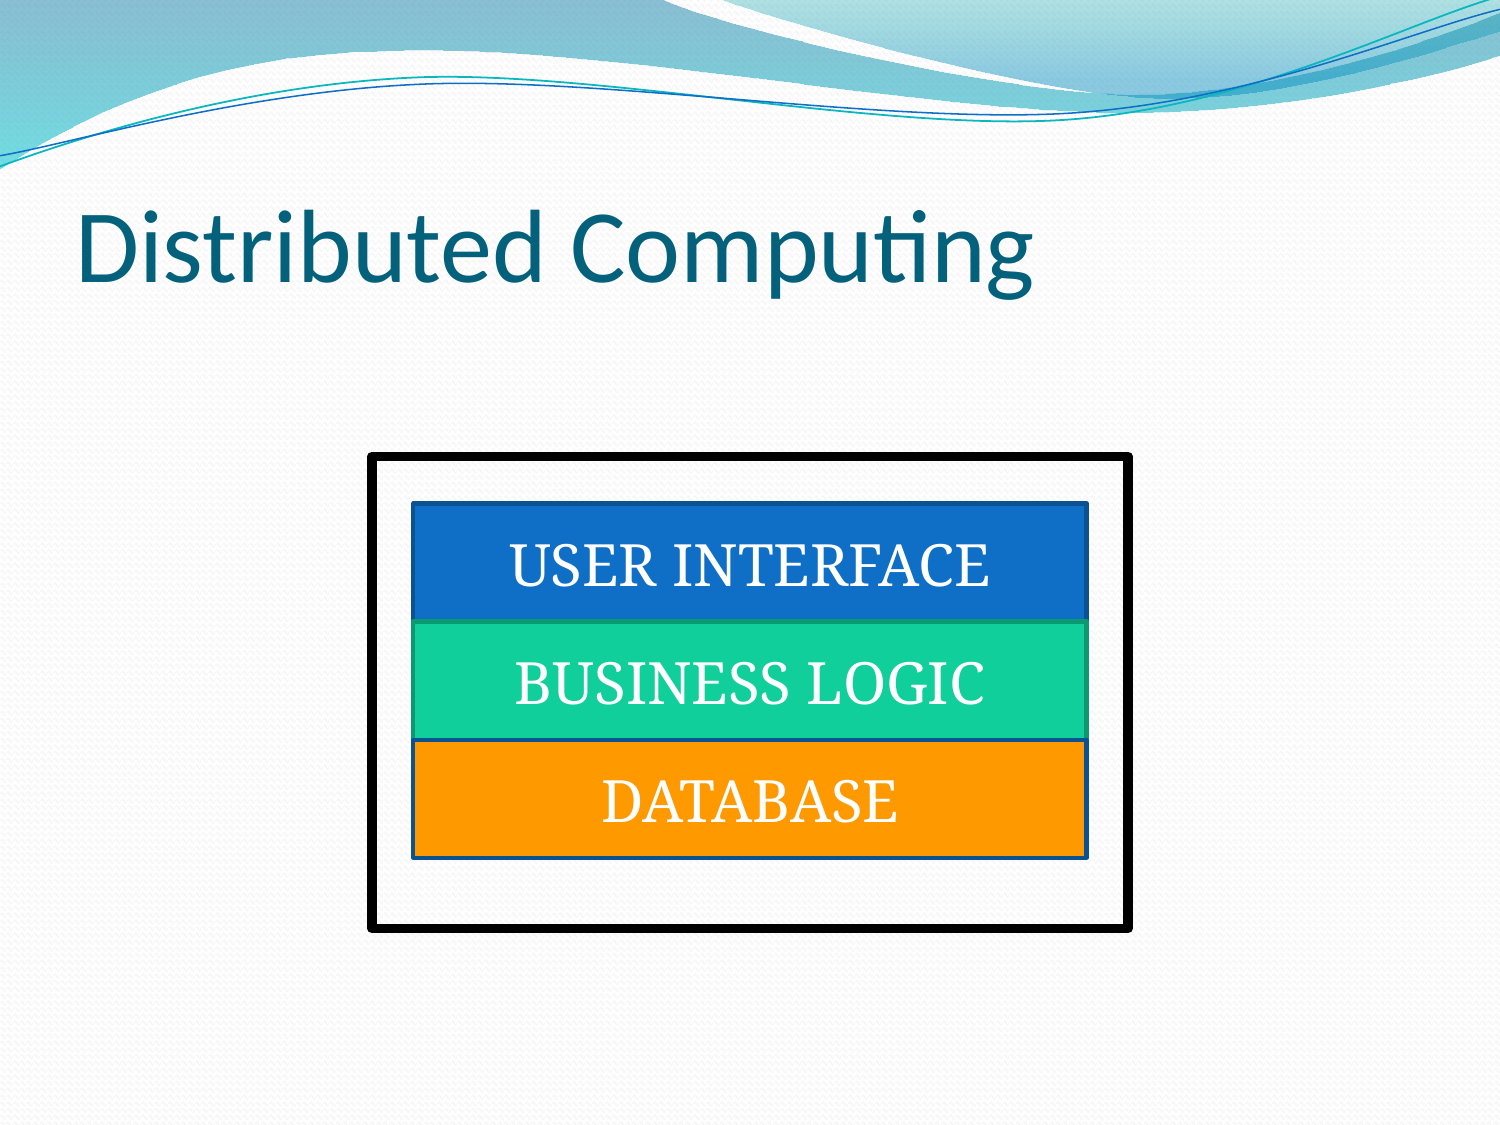

# Distributed Computing

USER INTERFACE
BUSINESS LOGIC
DATABASE